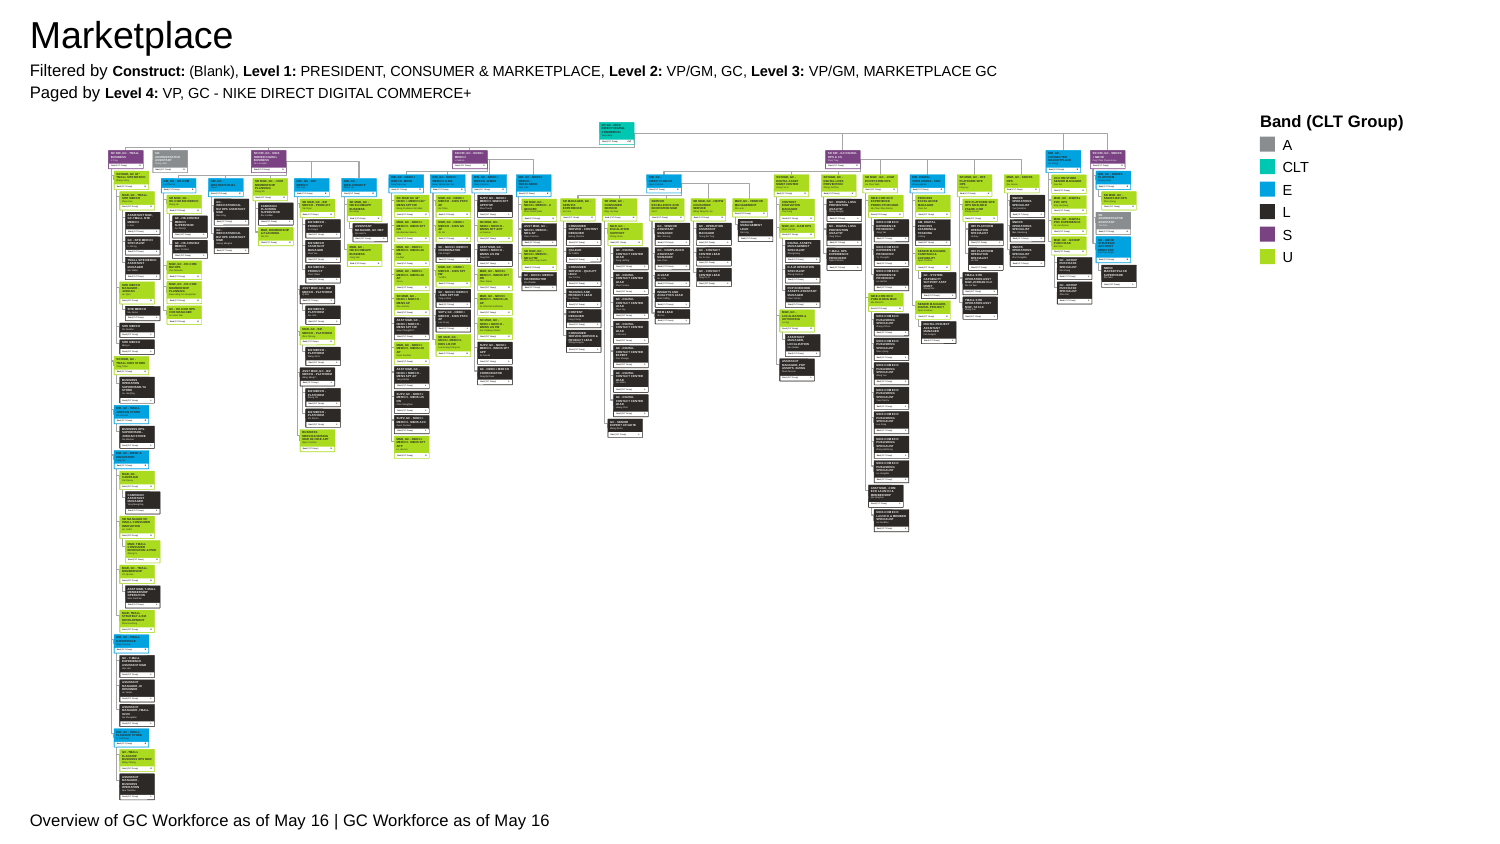

Marketplace
Filtered by Construct: (Blank), Level 1: PRESIDENT, CONSUMER & MARKETPLACE, Level 2: VP/GM, GC, Level 3: VP/GM, MARKETPLACE GC
Paged by Level 4: VP, GC - NIKE DIRECT DIGITAL COMMERCE+
Band (CLT Group)

A

CLT

E

L

S

U

VP, GC - NIKE DIRECT DIGITAL COMMERCE+
Yang Ming

Band (CLT Group)
CLT

SR DIR, GC - TMALL BUSINESS
Ji Ying

Band (CLT Group)
S

SR. ADMINISTRATIVE ASSISTANT
Zhang BeiLi

Band (CLT Group)
A

SR DIR, GC - NIKE OWNED DIGITAL BUSINESS
Jin Lei Helen

Band (CLT Group)
S

SR DIR, GC - NDDC+ MERCH
Li Nelson

Band (CLT Group)
S

SR DIR - GC DIGITAL OPS & CS
Shen Tony

Band (CLT Group)
S

DIR, GC - CONNECTED MARKETPLACE
Liu Poppy

Band (CLT Group)
E

SR DIR, GC - SNKRS + NBHD
Ong Philip Choen-Keon

Band (CLT Group)
S

SR MGR, GC â€“ TMALL SITE MERCH
Zhang Vicky

Band (CLT Group)
U

DIR, GC - SNKRS PLATFORM
Zhang Linda

Band (CLT Group)
E

DIR, GC - NDDC+ MERCH -MENS
Sung Yuh-Ling

Band (CLT Group)
E

DIR, GC - NDDC+ MERCH -KIDS
Hoon Rachel Hui Yen

Band (CLT Group)
E

DIR, GC - NDDC+ MERCH -WMNS
Open Position

Band (CLT Group)
E

DIR, GC - NDDC+ MERCH - SNKR+NBHD
Qian Jedi

Band (CLT Group)
E

DIR, GC - DIRECT.COM CS
Open Position

Band (CLT Group)
E

SR MGR, GC - DIGITAL ASSET MGMT CENTER
Kong Yun Li

Band (CLT Group)
U

SR MGR, GC - DIGITAL LOSS PREVENTION
Zhang XinZhou

Band (CLT Group)
U

SR MGR - GC - .COM ECOSYSTEM OPS
Liu Chun Wah

Band (CLT Group)
U

DIR, DIGITAL OPERATIONS - COE
Zhang Helena

Band (CLT Group)
E

SR MGR, GC - OFF PLATFORM SITE OPS
Feng Ivy

Band (CLT Group)
U

MGR, GC - SNKRS OPS
Qiu Jessie

Band (CLT Group)
U

JD.COM STORE SENIOR MANAGER
Gao Rui

Band (CLT Group)
U

DIR, GC - HK.COM
Lai Chun Ai

Band (CLT Group)
E

DIR, GC - WECHAT/SOCIAL
Zhu Xi

Band (CLT Group)
E

SR MGR, GC - .COM MEMBERSHIP PLANNING
Xiong Zhi

Band (CLT Group)
U

DIR , GC - BIZ MERCH
Zou Jojo

Band (CLT Group)
E

DIR, GC - NIKE.COM/APP
Zhong Lei

Band (CLT Group)
E

MGR, GC - TMALL SITE MERCH
Zhao Cisa

Band (CLT Group)
U

SR MGR, GC - SNKRS BIZ OPS
Zhou Qiong

Band (CLT Group)
U

SR MGR, GC - HK.COM BIZ MERCH
Zhang He

Band (CLT Group)
U

SR. MGR GC â€“ NDDC + MERCH â€“ MENS SPT FW
Wong Prudence Nim Man

Band (CLT Group)
U

MGR, GC - NDDC+ MERCH - KIDS PSTD AP
Hu YiRan

Band (CLT Group)
U

SUPV, GC - NDDC+ MERCH -WMNS SPT APP/FTW
Shou TianQi

Band (CLT Group)
L

NIKE.COM ECO EXPERIENCE PRODUCTION MGR
Mu Chun Zhen Emma

Band (CLT Group)
U

PROCESS EXCELLENCE MANAGER
Chen Fei

Band (CLT Group)
U

SNKRS OPERATIONS SPECIALIST
Yao QianWen

Band (CLT Group)
L

MGR, GC - DIGITAL POC OPS
Xing HuiQiang

Band (CLT Group)
U

SR MANAGER, GC - SERVICE EXPERIENCE
Lin Lisa

Band (CLT Group)
U

SR MGR, GC - CONSUMER SERVICE
Ding Lan Rex

Band (CLT Group)
U

SERVICE EXCELLENCE AND INNOVATION MGR
Jia Yi

Band (CLT Group)
U

SR MGR, GC - HK/TW CONSUMER SERVICE
Wong Wing Yan Ivy

Band (CLT Group)
U

MGR, GC - VENDOR MANAGEMENT
Shi Leah

Band (CLT Group)
U

GC - WECHAT/SOCIAL BIZ OPS ASSISTANT MGR
Gao Xing

Band (CLT Group)
L

SR MGR, GC - BIZ MERCH - PRODUCT
Yan Ryan

Band (CLT Group)
U

SR MGR, GC - NIKE.COM/APP BUSINESS
Gu Heng

Band (CLT Group)
U

SR MGR, GC - NDDC+ MERCH - X GENDER
Chen David Qiwei

Band (CLT Group)
U

CONTENT INNOVATION MANAGER
Tsui Yung

Band (CLT Group)
U

GC - DIGITAL LOSS PREVENTION ANALYST
Zheng RongQi

Band (CLT Group)
L

OFF PLATFORM SITE OPS MGR,NIKE FS&HK.COM
Zheng Jessie

Band (CLT Group)
U

CAMPAIGN PLANNING SUPERVISOR
Zhu JianMin

Band (CLT Group)
L

ASSISTANT MGR, GC-TMALL SITE MERCH
Li Kun

Band (CLT Group)
L

SR. ADMINISTRATIVE ASSISTANT
Yao Wen

Band (CLT Group)
A

GC - HK.COM BIZ MERCH SUPERVISOR
Gu ZhenQi

Band (CLT Group)
L

MGR, GC - DIGITAL POC EXPERIENCE
Ye Lan Bonnie

Band (CLT Group)
U

VENDOR MANAGEMENT LEAD
Dai Ling

Band (CLT Group)
L

BIZ MERCH - PRODUCT
Xu FangJi

Band (CLT Group)
L

MGR, GC - NDDC+ MERCH - MENS SPT FW
Ma WenHao Marvin

Band (CLT Group)
U

MGR, GC - NDDC+ MERCH - KIDS GS AP
Jin Xin

Band (CLT Group)
U

SR MGR, GC- NDDC+ MERCH - WMNS SPT APP
Lu YueHao

Band (CLT Group)
U

NIKE.COM ECO EXPERIENCE PRODUCER
Jiang Yan

Band (CLT Group)
L

AM, DIGITAL PROCESS LEARNING & TRAINING
Li Yang

Band (CLT Group)
L

SNKRS OPERATIONS SPECIALIST
Mao XiaoHong

Band (CLT Group)
L

CONSUMER SERVICE - CONTENT DESIGNER
Huang ChenJie

Band (CLT Group)
L

MGR, GC - ESCALATION SUPPORT
Zhang Snow

Band (CLT Group)
U

GC - VENDOR ASSISTANT MANAGER
Mou JinLong

Band (CLT Group)
L

GC - OPERATION ASSISTANT MANAGER
Tsang Sin Ting

Band (CLT Group)
L

ASSISTANT MANAGER, GC NBY
Qiu HaoYu

Band (CLT Group)
L

ASST MGR, GC - NDDC+ MERCH - NRG AP
Open Position

Band (CLT Group)
L

MGR, GC - DAM OPS
Shen Jia Min

Band (CLT Group)
U

GC - DIGITAL LOSS PREVENTION ANALYST
Yang Steve

Band (CLT Group)
L

OFF PLATFORM OPERATION SPECIALIST
He Amy

Band (CLT Group)
L

GC - WECHAT/SOCIAL BIZ OPS ASSISTANT MGR
Huang MengJia

Band (CLT Group)
L

MGR, MEMBERSHIP & PLANNING
Yan Xin

Band (CLT Group)
U

GC - SITE MERCH SPECIALIST
Li SiJing

Band (CLT Group)
L

MGR, GC - GROUP PURCHASE
Ren Tina

Band (CLT Group)
U

GC - NBHD STRATEGIC ACCOUNT DIRECTOR
Kai Yuan Roger

Band (CLT Group)
E

GC - HK.COM BIZ MERCH
Open Position

Band (CLT Group)
L

BIZ MERCH ASSISTANT MANAGER
Chen You

Band (CLT Group)
L

DIGITAL ASSETS MANAGEMENT SPECIALIST
Zhang Avery

Band (CLT Group)
L

MGR, GC - NIKE.COM/APP BUSINESS
Jiang Nan

Band (CLT Group)
U

MGR, GC - NDDC+ MERCH - MENS LIS FW
Lu Alan

Band (CLT Group)
U

GC - NDDC+ MERCH COORDINATOR
Cao CongYi

Band (CLT Group)
L

ASST MGR, GC - NDDC+ MERCH - WMNS LIS FW
Yang YaXi

Band (CLT Group)
L

NIKE.COM ECO EXPERIENCE PRODUCER
Yu ChengZhi

Band (CLT Group)
L

SNKRS OPERATIONS SPECIALIST
Zhu ChengWei

Band (CLT Group)
L

QA LEAD
Xu CaiWei

Band (CLT Group)
L

GC - DIGITAL CONTACT CENTER LEAD
Peng HuiTing

Band (CLT Group)
L

GC - COMPLIANCE ASSISTANT MANAGER
Gao YiHui

Band (CLT Group)
L

GC - CONTACT CENTER LEAD
Yiu Po Yee

Band (CLT Group)
L

SR MGR, GC - NDDC+ MERCH - NRG FTW
Wan Shiu Lung Justin

Band (CLT Group)
U

T-MALL OPS EXPERIENCE PRODUCER
Open Position

Band (CLT Group)
L

SENIOR MANAGER, CAMPAIGN & CAPABILITY
Open Position

Band (CLT Group)
U

OFF PLATFORM OPERATION SPECIALIST
Lin Zhe

Band (CLT Group)
L

TMALL SITE MERCH ASSISTANT MANAGER
Wu YiWen

Band (CLT Group)
L

GC - GROUP PURCHASE SPECIALIST
Rao Xiang

Band (CLT Group)
L

MGR, GC - HK.COM BIZ OPS
Tien Natasha

Band (CLT Group)
U

CONSUMER SERVICE - QUALITY LEAD
Xue YinYue

Band (CLT Group)
L

BIZ MERCH - PRODUCT
Chen YiWen

Band (CLT Group)
L

MGR, GC - NDDC+ MERCH - KIDS SPT FW
Yu Effie

Band (CLT Group)
U

D.A.M OPERATION SPECIALIST
Zheng XiaoJun

Band (CLT Group)
L

NBHD MARKETPLACE SUPERVISOR
Zhu Niko

Band (CLT Group)
L

GC - CONTACT CENTER LEAD
Tang Po Yi

Band (CLT Group)
L

MGR, GC - NDDC+ MERCH - MENS LIS AP
Jin Lu

Band (CLT Group)
U

MGR, GC - NDDC+ MERCH - WMNS SPT FW
Chen RuiLai

Band (CLT Group)
U

NIKE.COM ECO EXPERIENCE PRODUCER
Lei HaiYan

Band (CLT Group)
L

GC - DIGITAL CONTACT CENTER LEAD
Chen Yvonne

Band (CLT Group)
L

AI LEAD
He LiYao

Band (CLT Group)
L

GC - NDDC+ MERCH COORDINATOR
Qiu ZheWei

Band (CLT Group)
L

GC - SYSTEM CAPABILITY SUPPORT ASST MGMT
Zhang Shu

Band (CLT Group)
L

TMALL SITE OPERATION ASST MGR,JORDAN CLC
Wu Jia Wei

Band (CLT Group)
L

MGR, GC - HK.COM MEMBERSHIP PLANNING
Kwan Wing Yin Jacqueline

Band (CLT Group)
U

SITE MERCH MANAGER - JORDAN
Liu Qian

Band (CLT Group)
U

GC - GROUP PURCHASE SPECIALIST
Zhao Yan

Band (CLT Group)
L

ASST MGR, GC - BIZ MERCH - PLATFORM
Qi Wei

Band (CLT Group)
L

PDP ENRICHED ASSETS ASSISTANT MANAGER
Chen YuXiao

Band (CLT Group)
L

TRAINING AND PRODUCT LEAD
Liu Zheng

Band (CLT Group)
L

INSIGHTS AND ANALYTICS LEAD
Zhao YiMing

Band (CLT Group)
L

GC - NDDC+ MERCH - KIDS SPT FW
Tang Li Wen

Band (CLT Group)
L

SR MGR, GC - NDDC+ MERCH - MENS AP
Zhou Bonnie

Band (CLT Group)
U

MGR, GC - NDDC+ MERCH - WMNS LIS AP
Xu ShaoYan Katherine

Band (CLT Group)
U

NIKE.COM ECO PUBLISHING MGR
Mei ZhenYin

Band (CLT Group)
U

GC - DIGITAL CONTACT CENTER LEAD
Chen Jay

Band (CLT Group)
L

TMALL SITE OPERATION ASST MGR, YA CLC
Zhang Jun

Band (CLT Group)
L

SENIOR MANAGER, DIGITAL PROJECT
Open Position

Band (CLT Group)
U

GC - HK.COM OPS COE MANAGER
So Kwan Wai

Band (CLT Group)
U

BIZ MERCH - PLATFORM
Zou SiSi

Band (CLT Group)
L

SITE MERCH
Ma JiaJun

Band (CLT Group)
L

CONTENT DESIGNER
Fang Cheng

Band (CLT Group)
L

WFM LEAD
Shi Lei

Band (CLT Group)
L

SUPV, GC - NDDC+ MERCH - KIDS PSTD AP
Lao JiLing

Band (CLT Group)
L

MGR, GC - LOCALIZATION & AUTHORING
Li Ling

Band (CLT Group)
U

NIKE.COM ECO PUBLISHING SPECIALIST
Zhang YiChun

Band (CLT Group)
L

ASST MGR, GC - NDDC+ MERCH - MENS SPT FW
Shen ChongShiYi

Band (CLT Group)
L

SR MGR, GC - NDDC+ MERCH - WMNS LIS FW
Xue DeMeng Damon

Band (CLT Group)
U

GC - DIGITAL CONTACT CENTER LEAD
Li Yessica

Band (CLT Group)
L

DIGITAL PROJECT ASSISTANT MANAGER
Fan DongLei

Band (CLT Group)
L

SITE MERCH
Shi RuiWen

Band (CLT Group)
L

MGR, GC - BIZ MERCH - PLATFORM
Zhou Tiefeng

Band (CLT Group)
U

CONSUMER SERVICE-SERVICE & PRODUCT LEAD
Zhang HongJie

Band (CLT Group)
L

SR MGR, GC - NDDC+ MERCH - KIDS LIS FW
Lee Guang Yi Bryson

Band (CLT Group)
U

ASSISTANT MANAGER, LOCALIZATION
Ma CaoMei

Band (CLT Group)
L

NIKE.COM ECO PUBLISHING SPECIALIST
Shao Qiong

Band (CLT Group)
L

SITE MERCH
Meng Li

Band (CLT Group)
L

MGR, GC - NDDC+ MERCH - MENS LIS AP
Open Position

Band (CLT Group)
U

SUPV, GC - NDDC+ MERCH - WMNS SPT APP
Xu RouJia

Band (CLT Group)
L

GC - DIGITAL CONTACT CENTER EXPERT
Gao ShangLi

Band (CLT Group)
L

BIZ MERCH - PLATFORM
Wang JiaYe

Band (CLT Group)
L

SR MGR, GC - TMALL KIDS STORE
Yang YiNuo

Band (CLT Group)
U

ASSISTANT MANAGER, PDP ASSETS -SIZING
Shen Tai-Lien

Band (CLT Group)
L

NIKE.COM ECO PUBLISHING SPECIALIST
Wang Yue

Band (CLT Group)
L

ASST MGR, GC - NDDC+ MERCH - MENS SPT AP
Yang DanNa

Band (CLT Group)
L

GC - NDDC+ MERCH COORDINATOR
Fang QinYuan

Band (CLT Group)
L

ASST MGR, GC - BIZ MERCH - PLATFORM
Wang MengYi

Band (CLT Group)
L

GC - DIGITAL CONTACT CENTER LEAD
Liu XinNa

Band (CLT Group)
L

BUSINESS OPERATION SUPERVISOR-YA STORE
Liu HanQing

Band (CLT Group)
L

NIKE.COM ECO PUBLISHING SPECIALIST
Yuan TianYu

Band (CLT Group)
L

BIZ MERCH - PLATFORM
Zhang Chi

Band (CLT Group)
L

SUPV, GC - NDDC+ MERCH - MENS LIS FW
Chen MengQian

Band (CLT Group)
L

GC - DIGITAL CONTACT CENTER LEAD
Huang Cher

Band (CLT Group)
L

DIR, GC - TMALL JORDAN STORE
Gu Vincent

Band (CLT Group)
E

BIZ MERCH - PLATFORM
Shi ShuYu

Band (CLT Group)
L

NIKE.COM ECO PUBLISHING SPECIALIST
Luo Rong

Band (CLT Group)
L

SUPV, GC - NDDC+ MERCH - MENS ACC
Open Position

Band (CLT Group)
L

GC - SENIOR EXPERT ATHLETE
Wang ZhiJie

Band (CLT Group)
L

BUSINESS OPS. SUPERVISOR.-JORDAN STORE
Dai WenKai

Band (CLT Group)
L

BUSINESS MERCHANDISING MGR OF NIKE APP
Open Position

Band (CLT Group)
U

MGR, GC - NDDC+ MERCH - MENS SPT APP
Lu HaoJun

Band (CLT Group)
U

NIKE.COM ECO PUBLISHING SPECIALIST
Zheng WeiRong

Band (CLT Group)
L

DIR, GC - MBSP & INNOVATION
Tang Tao

Band (CLT Group)
E

NIKE.COM ECO PUBLISHING SPECIALIST
Liu HongWei

Band (CLT Group)
L

MGR, GC - CAMPAIGN
Yan Dasey

Band (CLT Group)
U

ASST MGR, .COM ECO LAUNCH & MEMBERSHIP
Qiu QingYun

Band (CLT Group)
L

CAMPAIGN ASSISTANT MANAGER
Yang MengYing

Band (CLT Group)
L

NIKE.COM ECO LAUNCH & MEMBER SPECIALIST
Liu YanZhou

Band (CLT Group)
L

SR MANAGER OF TMALL CONSUMER INNOVATION
Lin JiaXin

Band (CLT Group)
U

MGR, TMALL CONSUMER INNOVATION & PMO
Zhang Yu

Band (CLT Group)
U

MGR, GC - TMALL MEMBERSHIP
Yin QiuYan

Band (CLT Group)
U

ASST MGR, T-MALL MEMBERSHIP OPERATION
Wen PianPian

Band (CLT Group)
L

MGR, TMALL STRATEGY & BIZ DEVELOPMENT
Zhou HaoPeng

Band (CLT Group)
U

DIR, GC - TMALL EXPERIENCE
Open Position

Band (CLT Group)
E

GC - T-MALL EXPERIENCE ASSISTANT MGR
Han Han

Band (CLT Group)
L

ASSISTANT MANAGER, UI DESIGNER
Liu YaHan

Band (CLT Group)
L

ASSISTANT MANAGER, TMALL UI/UX
Dai ZhengWan

Band (CLT Group)
L

DIR, GC - TMALL FLAGSHIP STORE
Li YueChuan

Band (CLT Group)
E

GC -TMALL FLAGSHIP BUSINESS OPS MGR
Wang YiDong

Band (CLT Group)
U

ASSISTANT MANAGER, BUSINESS OPERATION
Guo TianXiao

Band (CLT Group)
L
Overview of GC Workforce as of May 16 | GC Workforce as of May 16